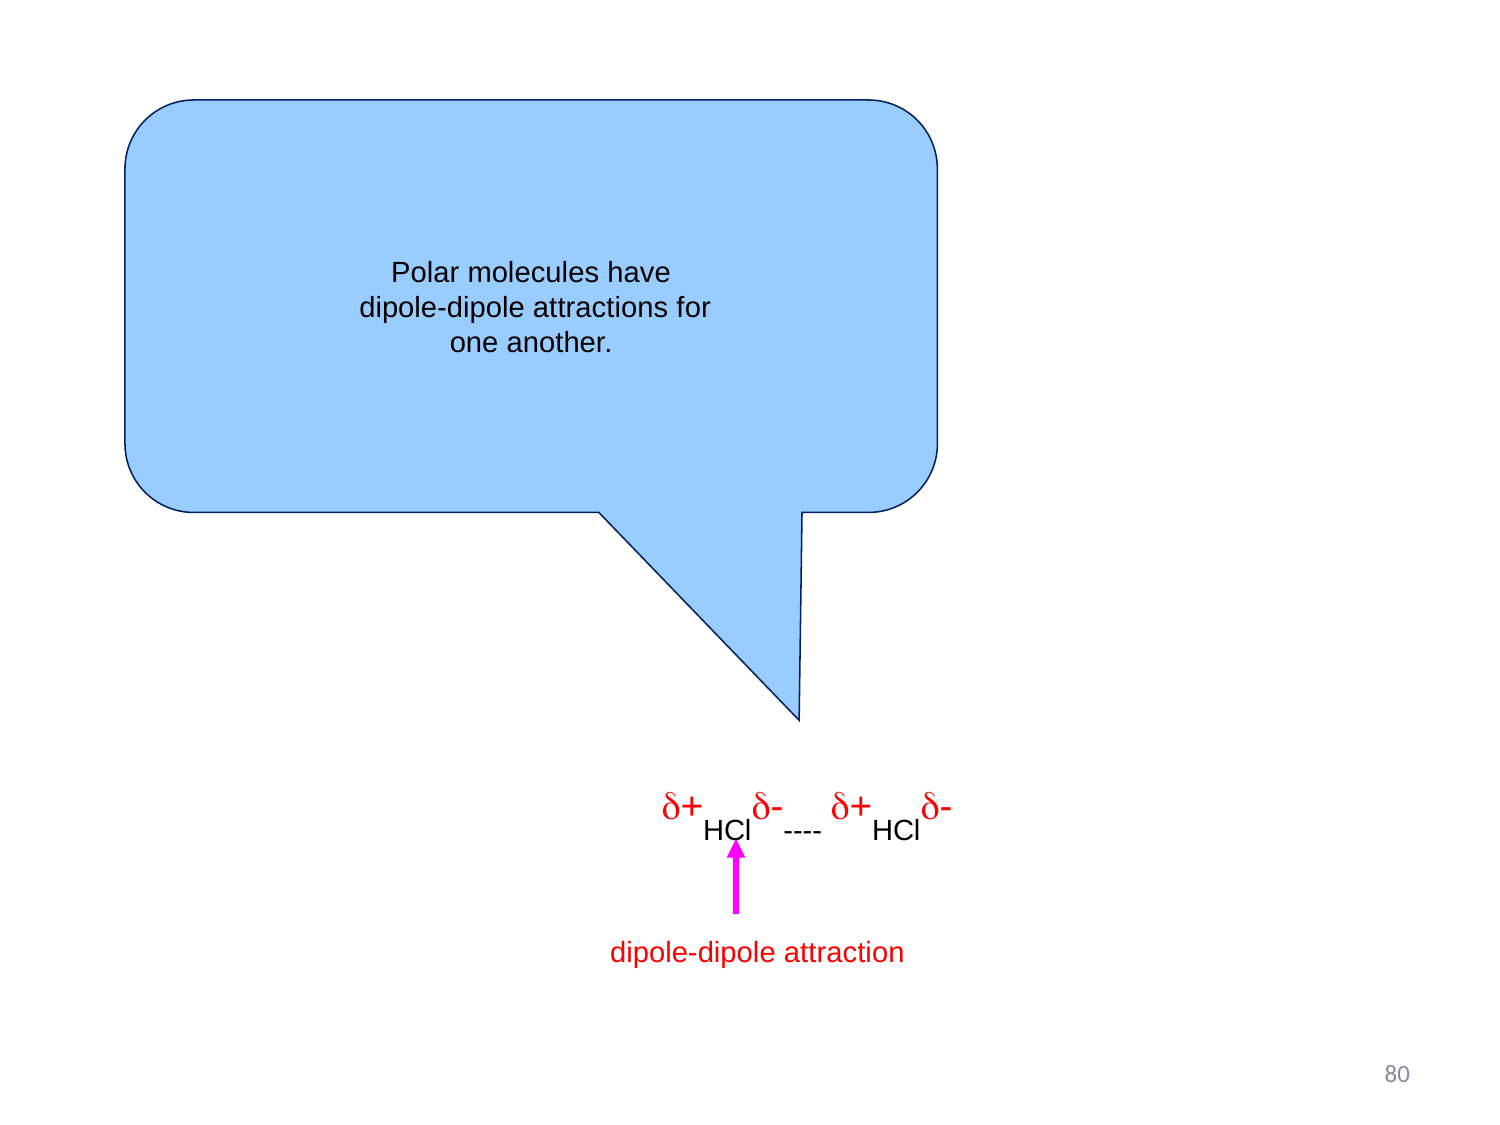

Polar molecules have
 dipole-dipole attractions for
one another.
δ+HClδ----- δ+HClδ-

dipole-dipole attraction
80